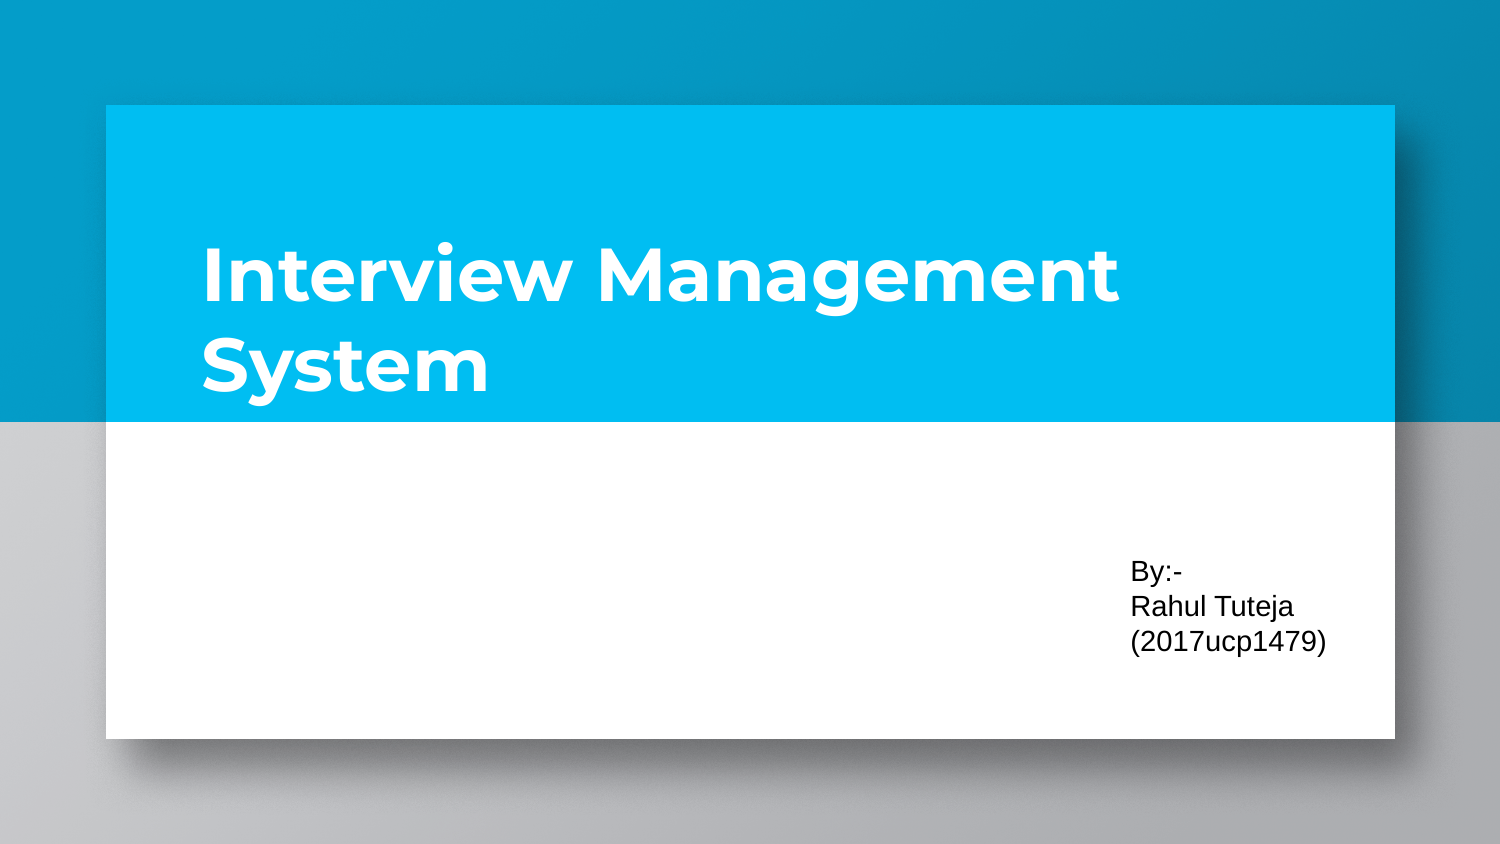

# Interview Management System
By:-
Rahul Tuteja
(2017ucp1479)